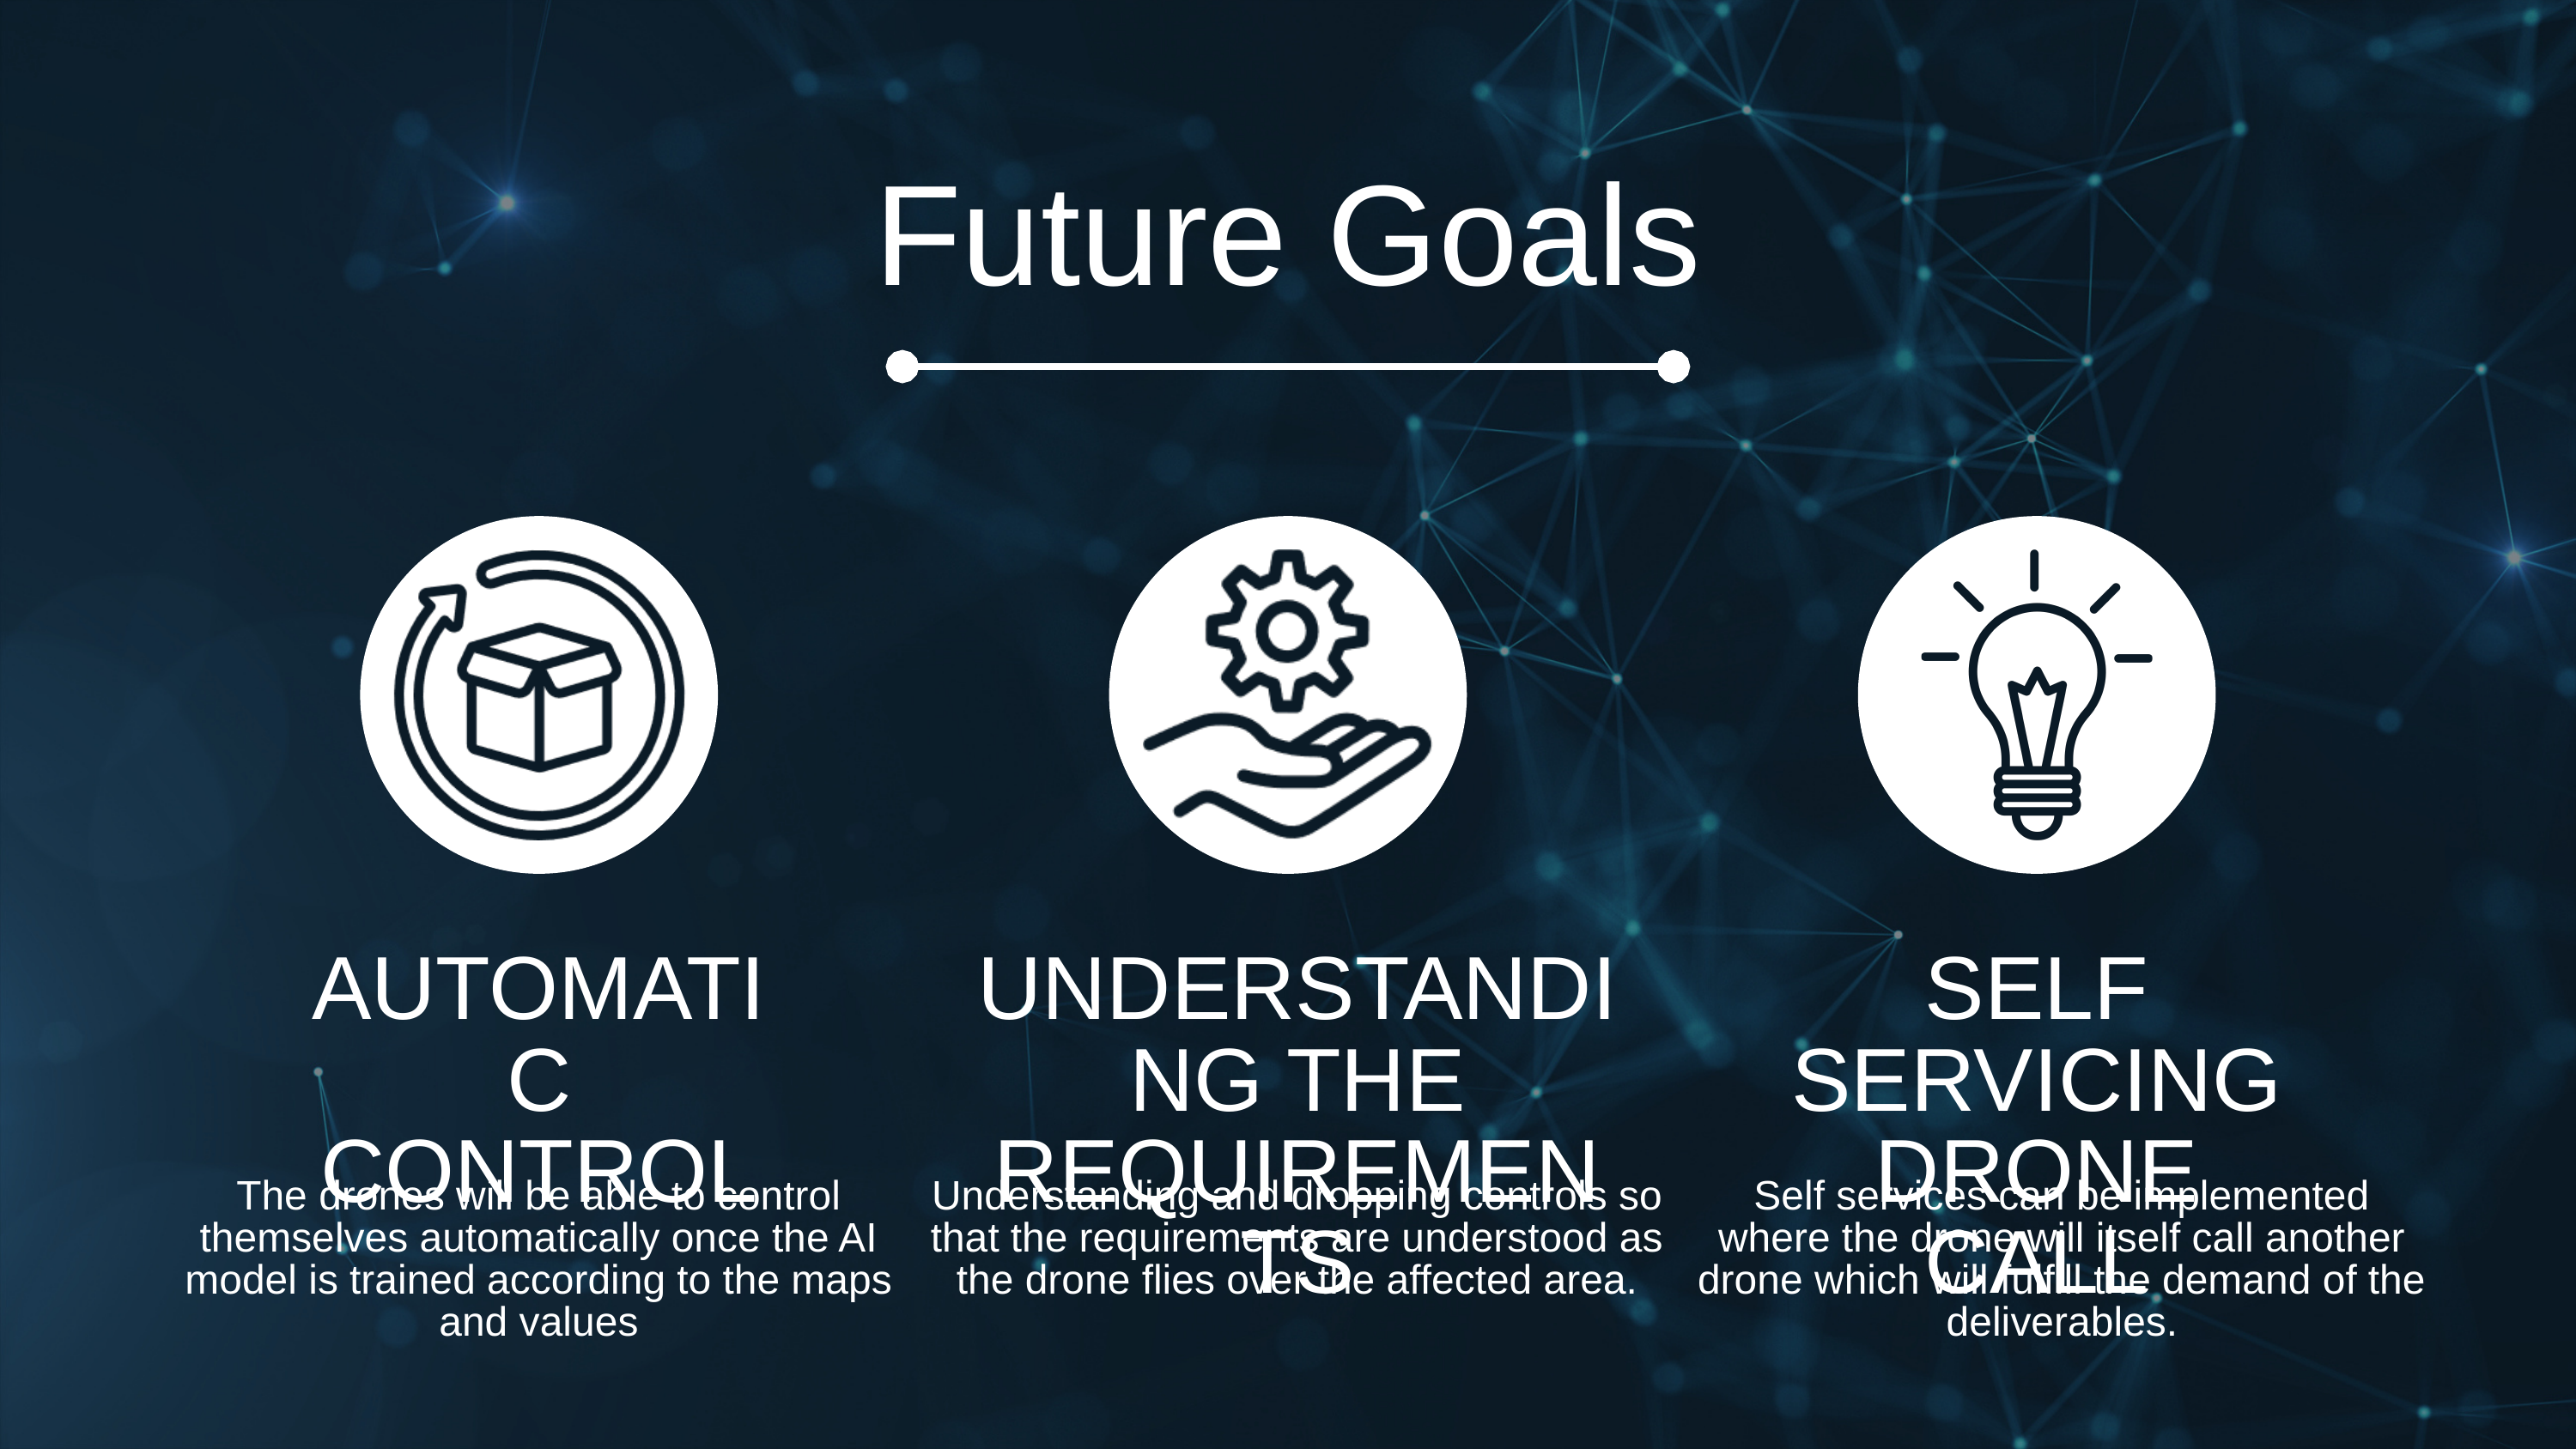

Future Goals

AUTOMATIC CONTROL
UNDERSTANDING THE REQUIREMENTS
SELF SERVICING DRONE CALL
The drones will be able to control themselves automatically once the AI model is trained according to the maps and values
Understanding and dropping controls so that the requirements are understood as the drone flies over the affected area.
Self services can be implemented where the drone will itself call another drone which will fulfill the demand of the deliverables.